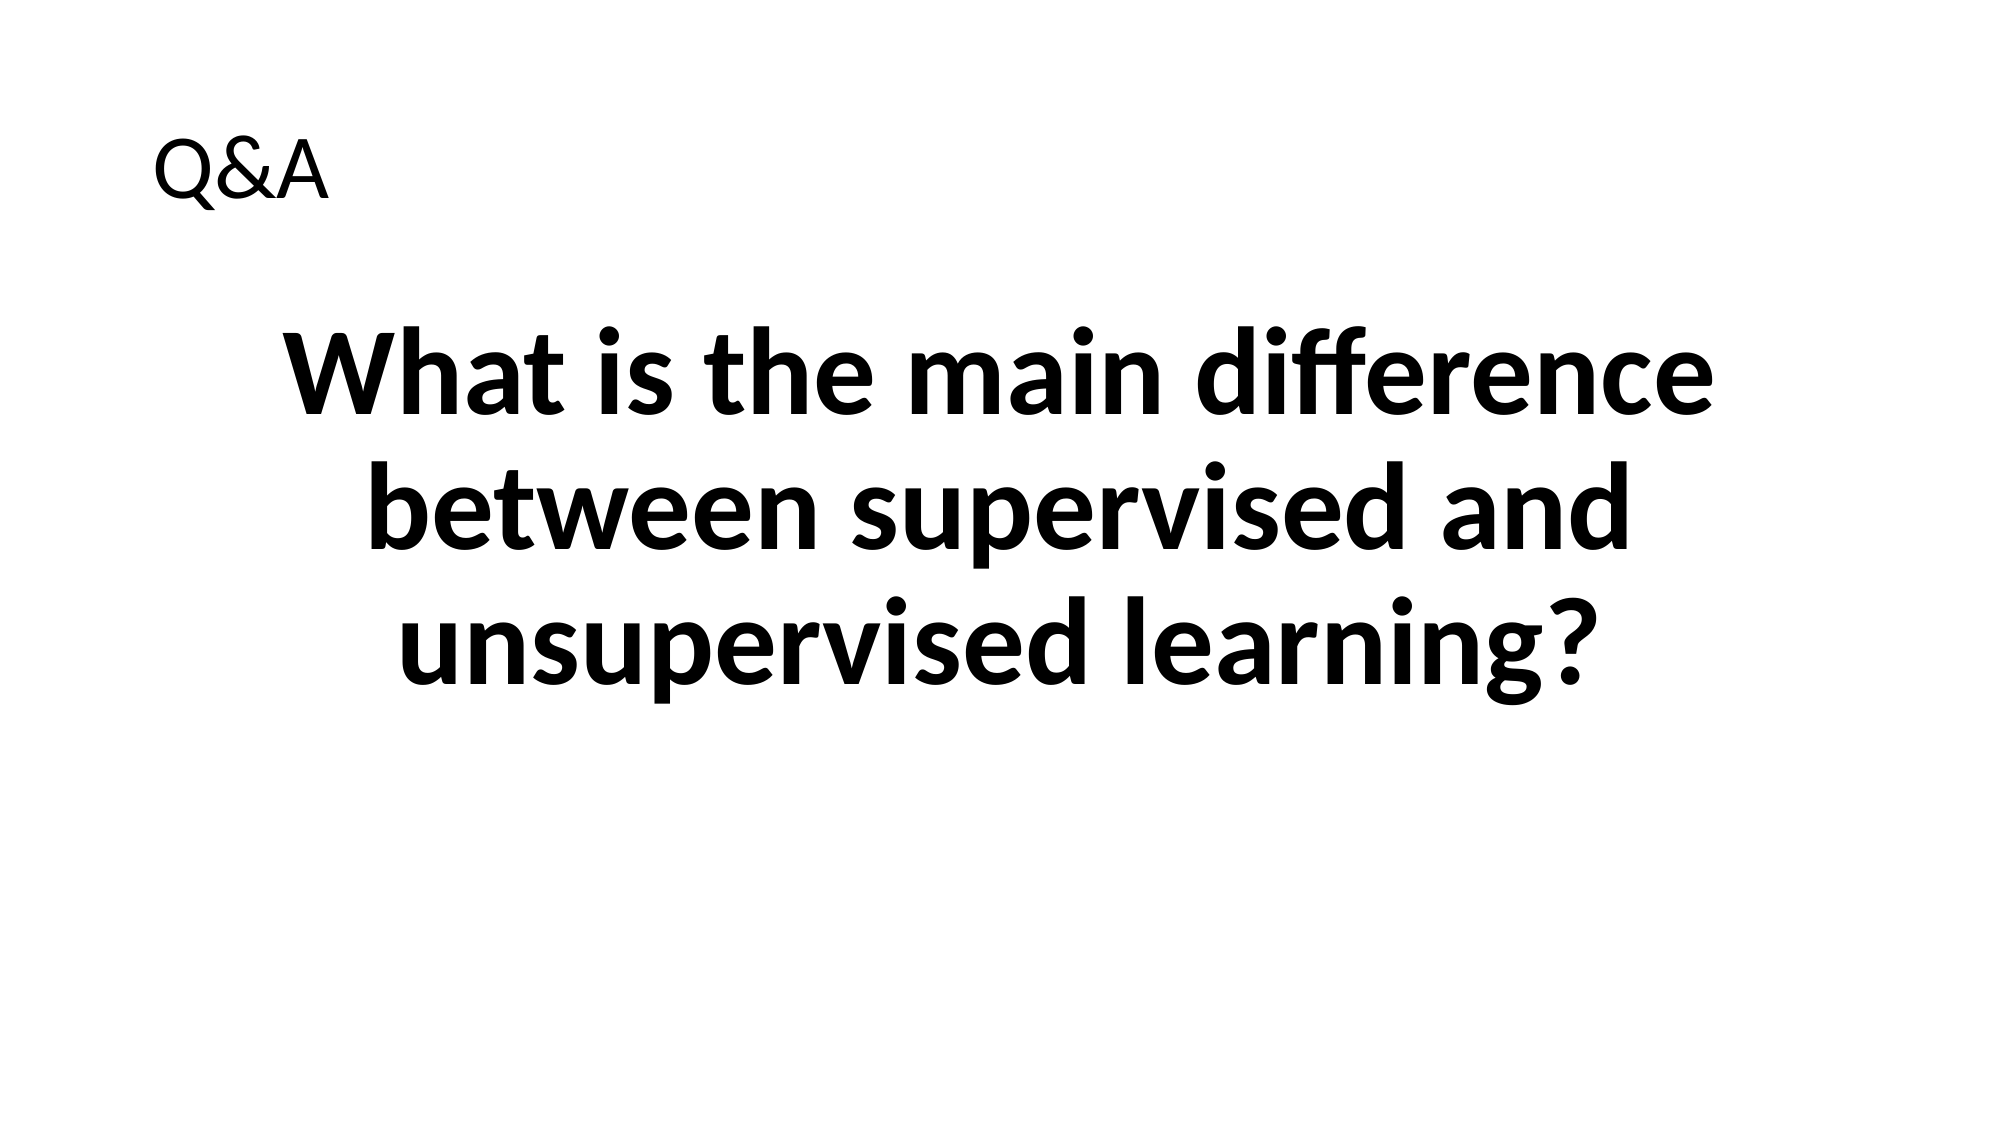

# Q&A
What is the main difference between supervised and unsupervised learning?